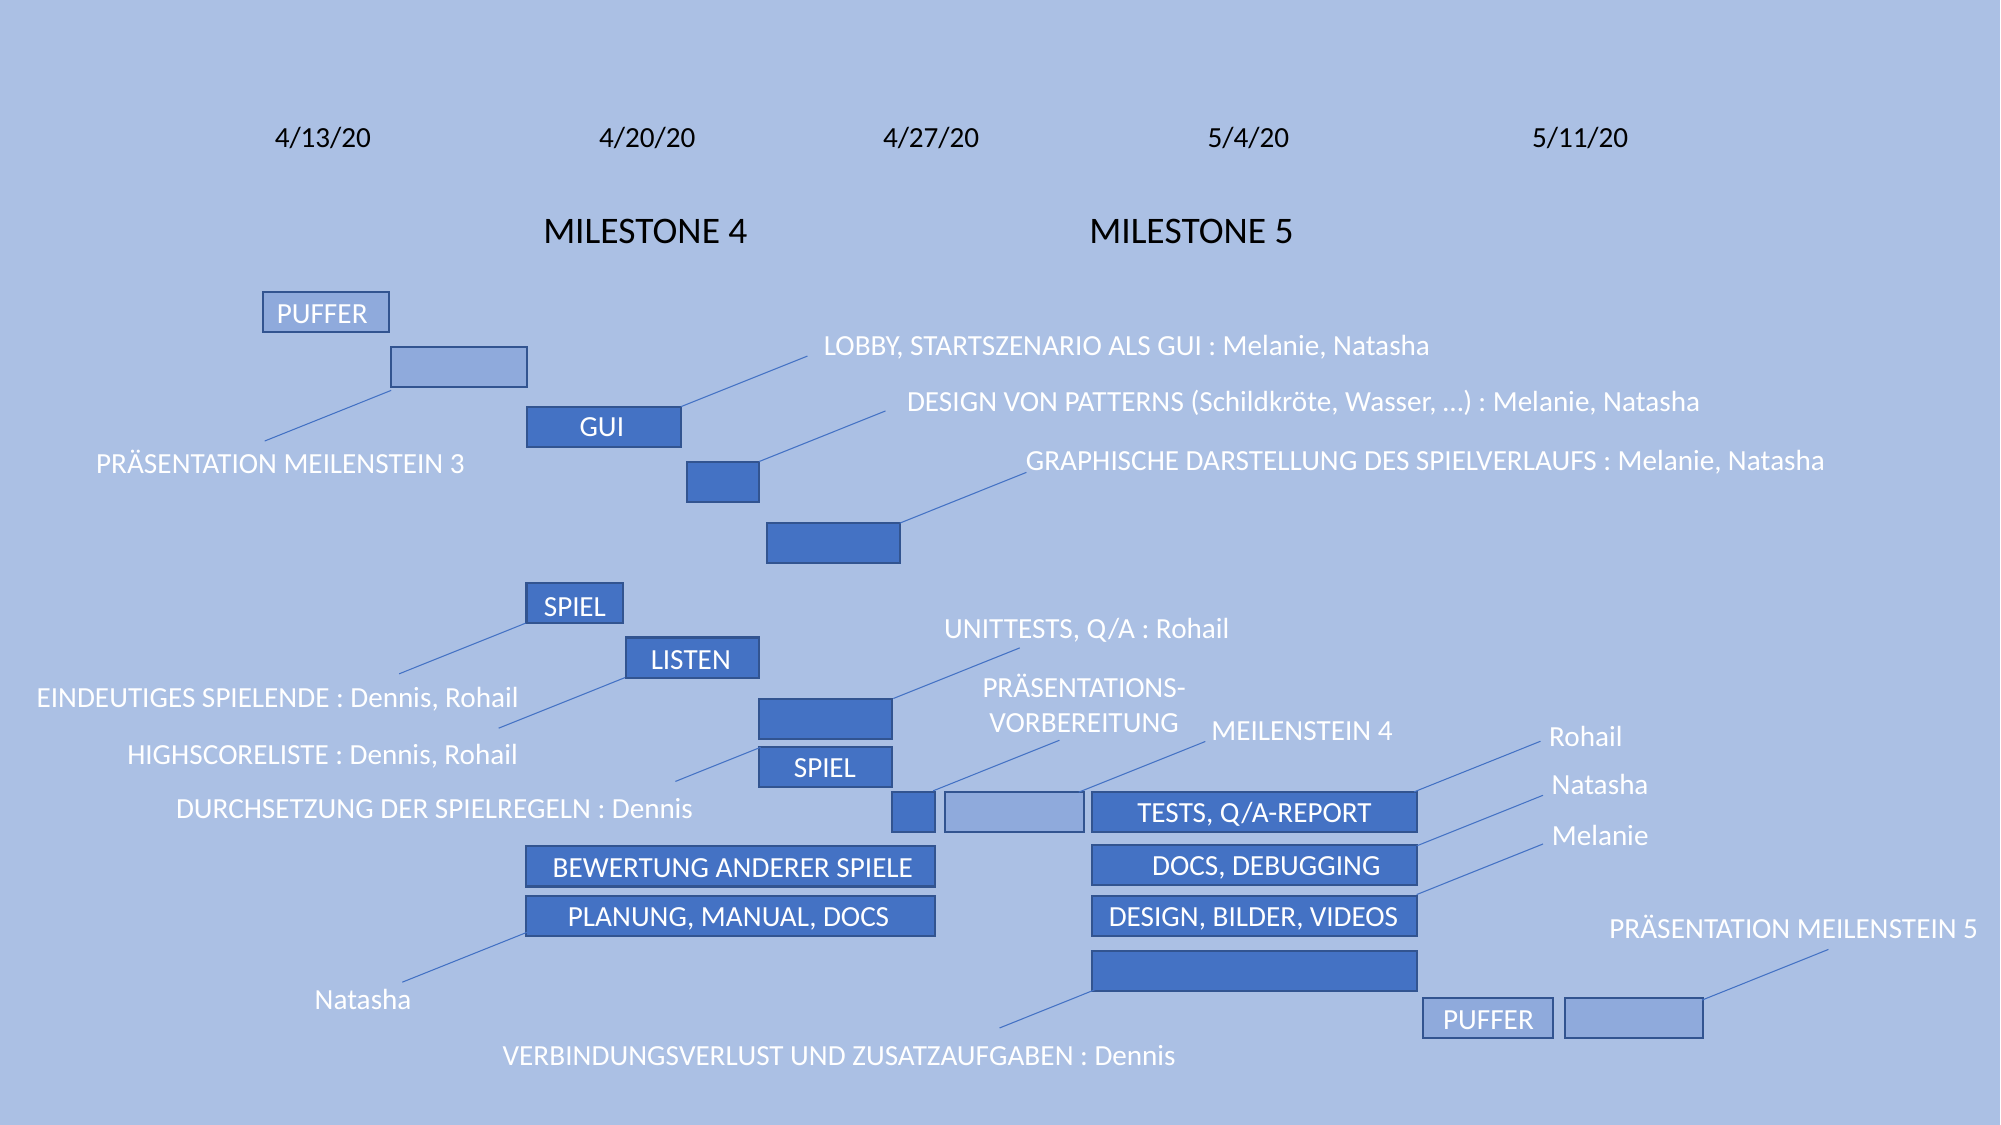

4/13/20
4/20/20
4/27/20
5/4/20
5/11/20
MILESTONE 4
MILESTONE 5
PUFFER

LOBBY, STARTSZENARIO ALS GUI : Melanie, Natasha

DESIGN VON PATTERNS (Schildkröte, Wasser, …) : Melanie, Natasha
GUI

GRAPHISCHE DARSTELLUNG DES SPIELVERLAUFS : Melanie, Natasha
PRÄSENTATION MEILENSTEIN 3

SPIEL

UNITTESTS, Q/A : Rohail
LISTEN

PRÄSENTATIONS-
VORBEREITUNG
EINDEUTIGES SPIELENDE : Dennis, Rohail

MEILENSTEIN 4
Rohail
HIGHSCORELISTE : Dennis, Rohail
SPIEL

Natasha
DURCHSETZUNG DER SPIELREGELN : Dennis
TESTS, Q/A-REPORT

Melanie
DOCS, DEBUGGING
BEWERTUNG ANDERER SPIELE

DESIGN, BILDER, VIDEOS
PLANUNG, MANUAL, DOCS

PRÄSENTATION MEILENSTEIN 5

Natasha
PUFFER

VERBINDUNGSVERLUST UND ZUSATZAUFGABEN : Dennis